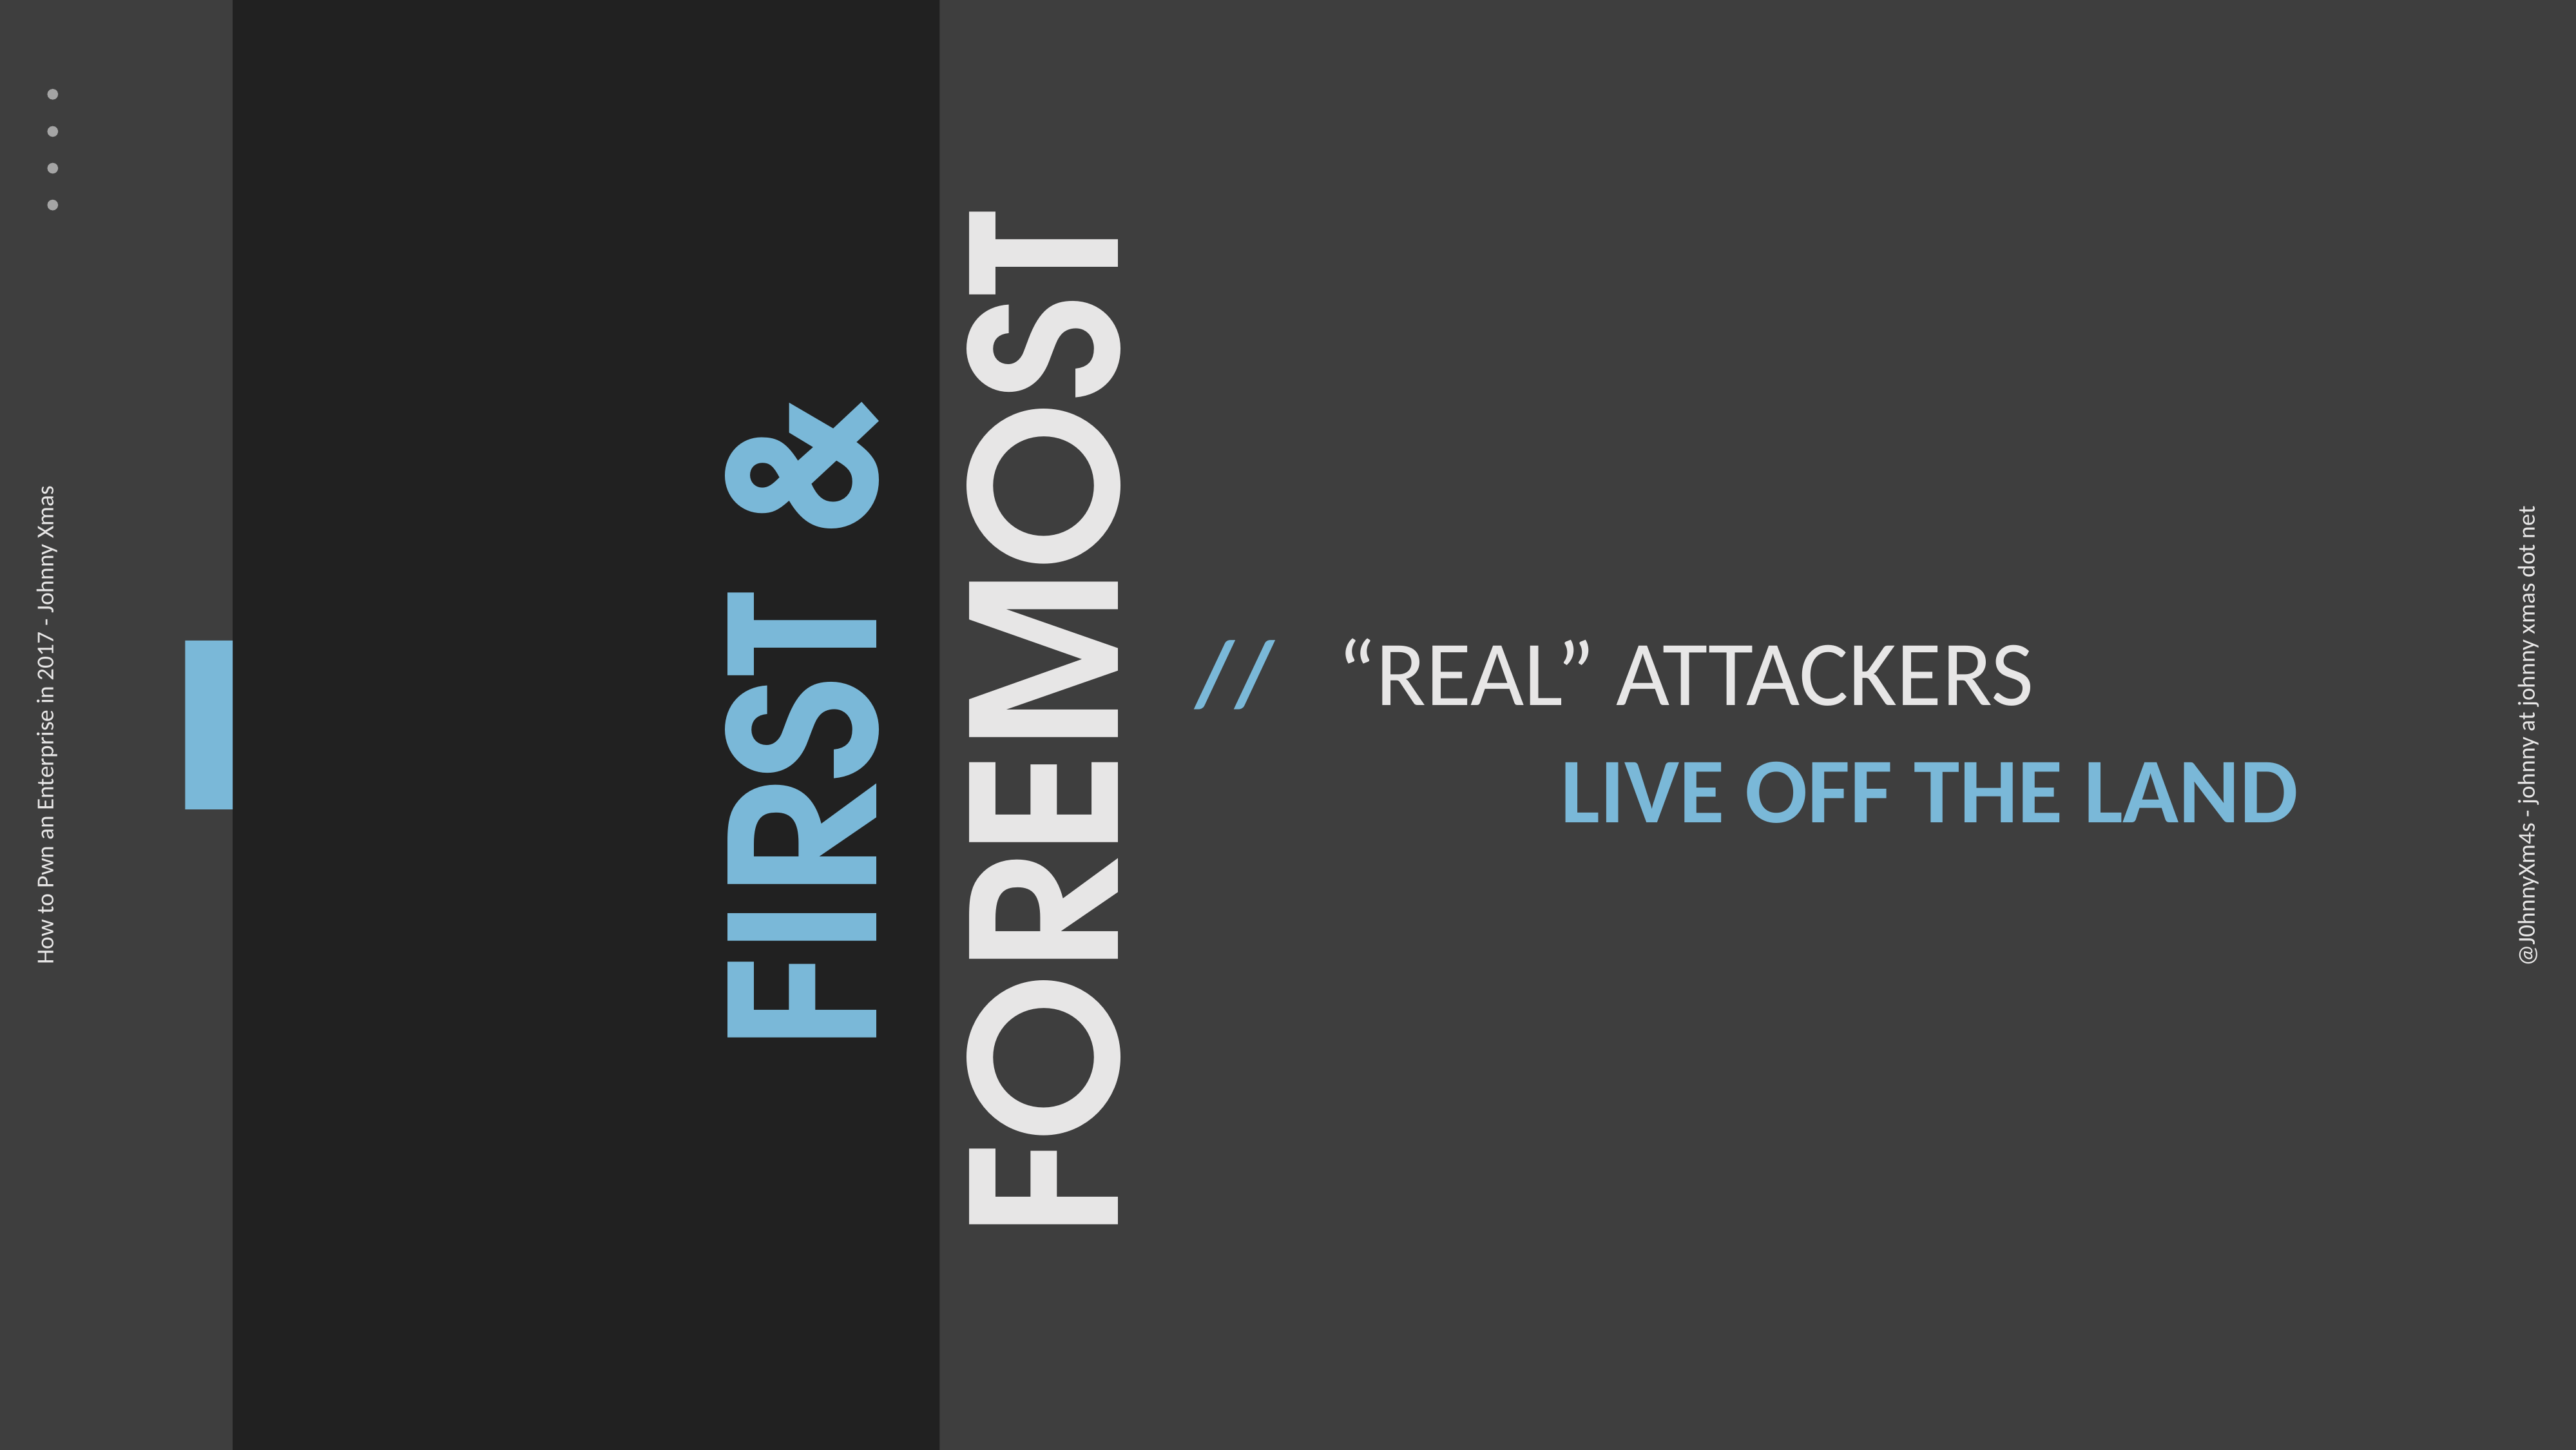

FIRST & FOREMOST
//   “REAL” ATTACKERS

LIVE OFF THE LAND
6